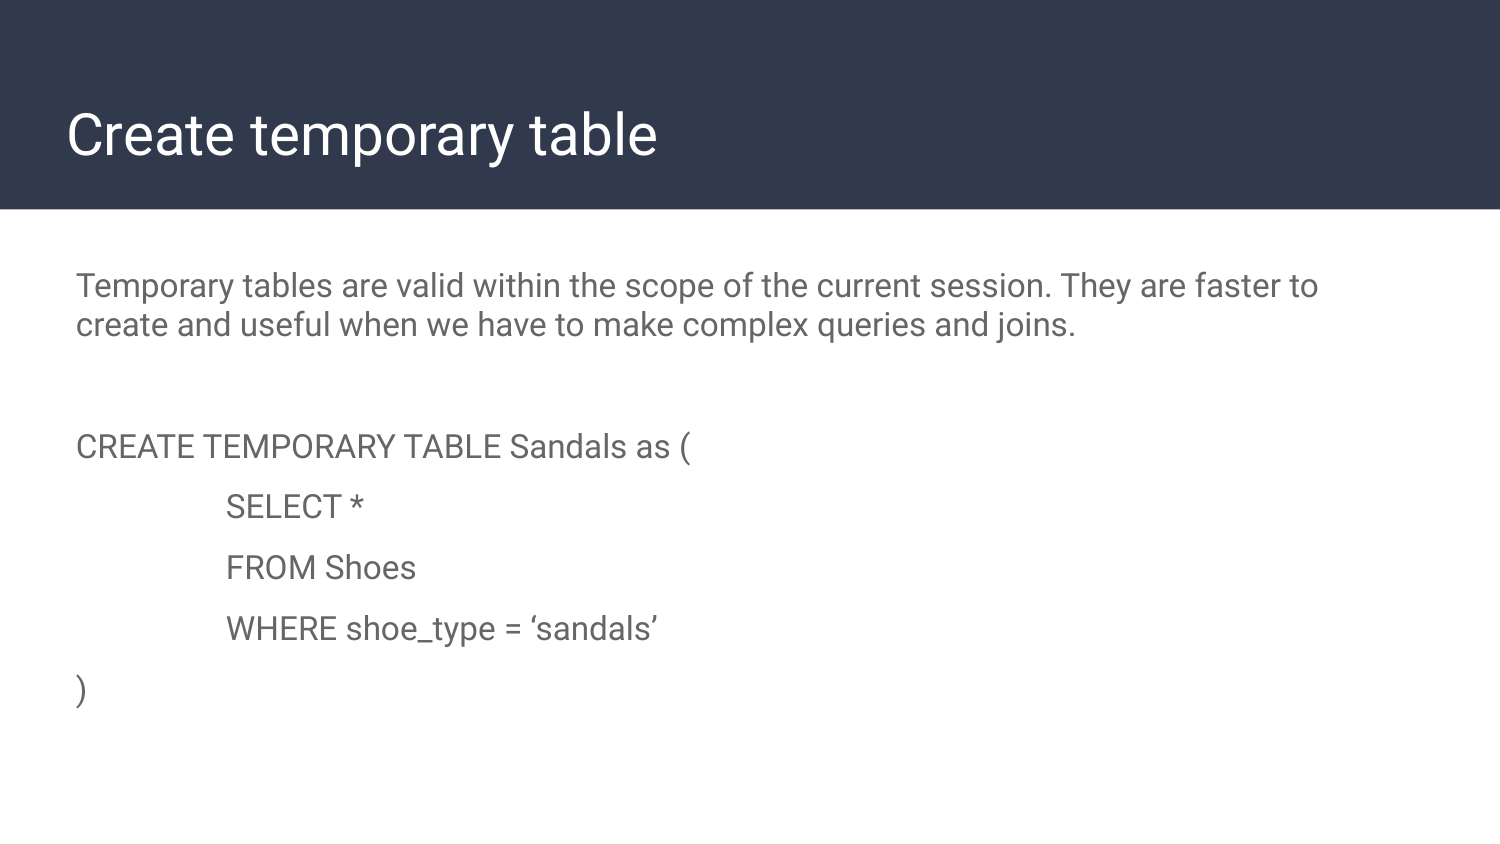

# Create temporary table
Temporary tables are valid within the scope of the current session. They are faster to create and useful when we have to make complex queries and joins.

CREATE TEMPORARY TABLE Sandals as (
	SELECT *
	FROM Shoes
	WHERE shoe_type = ‘sandals’
)